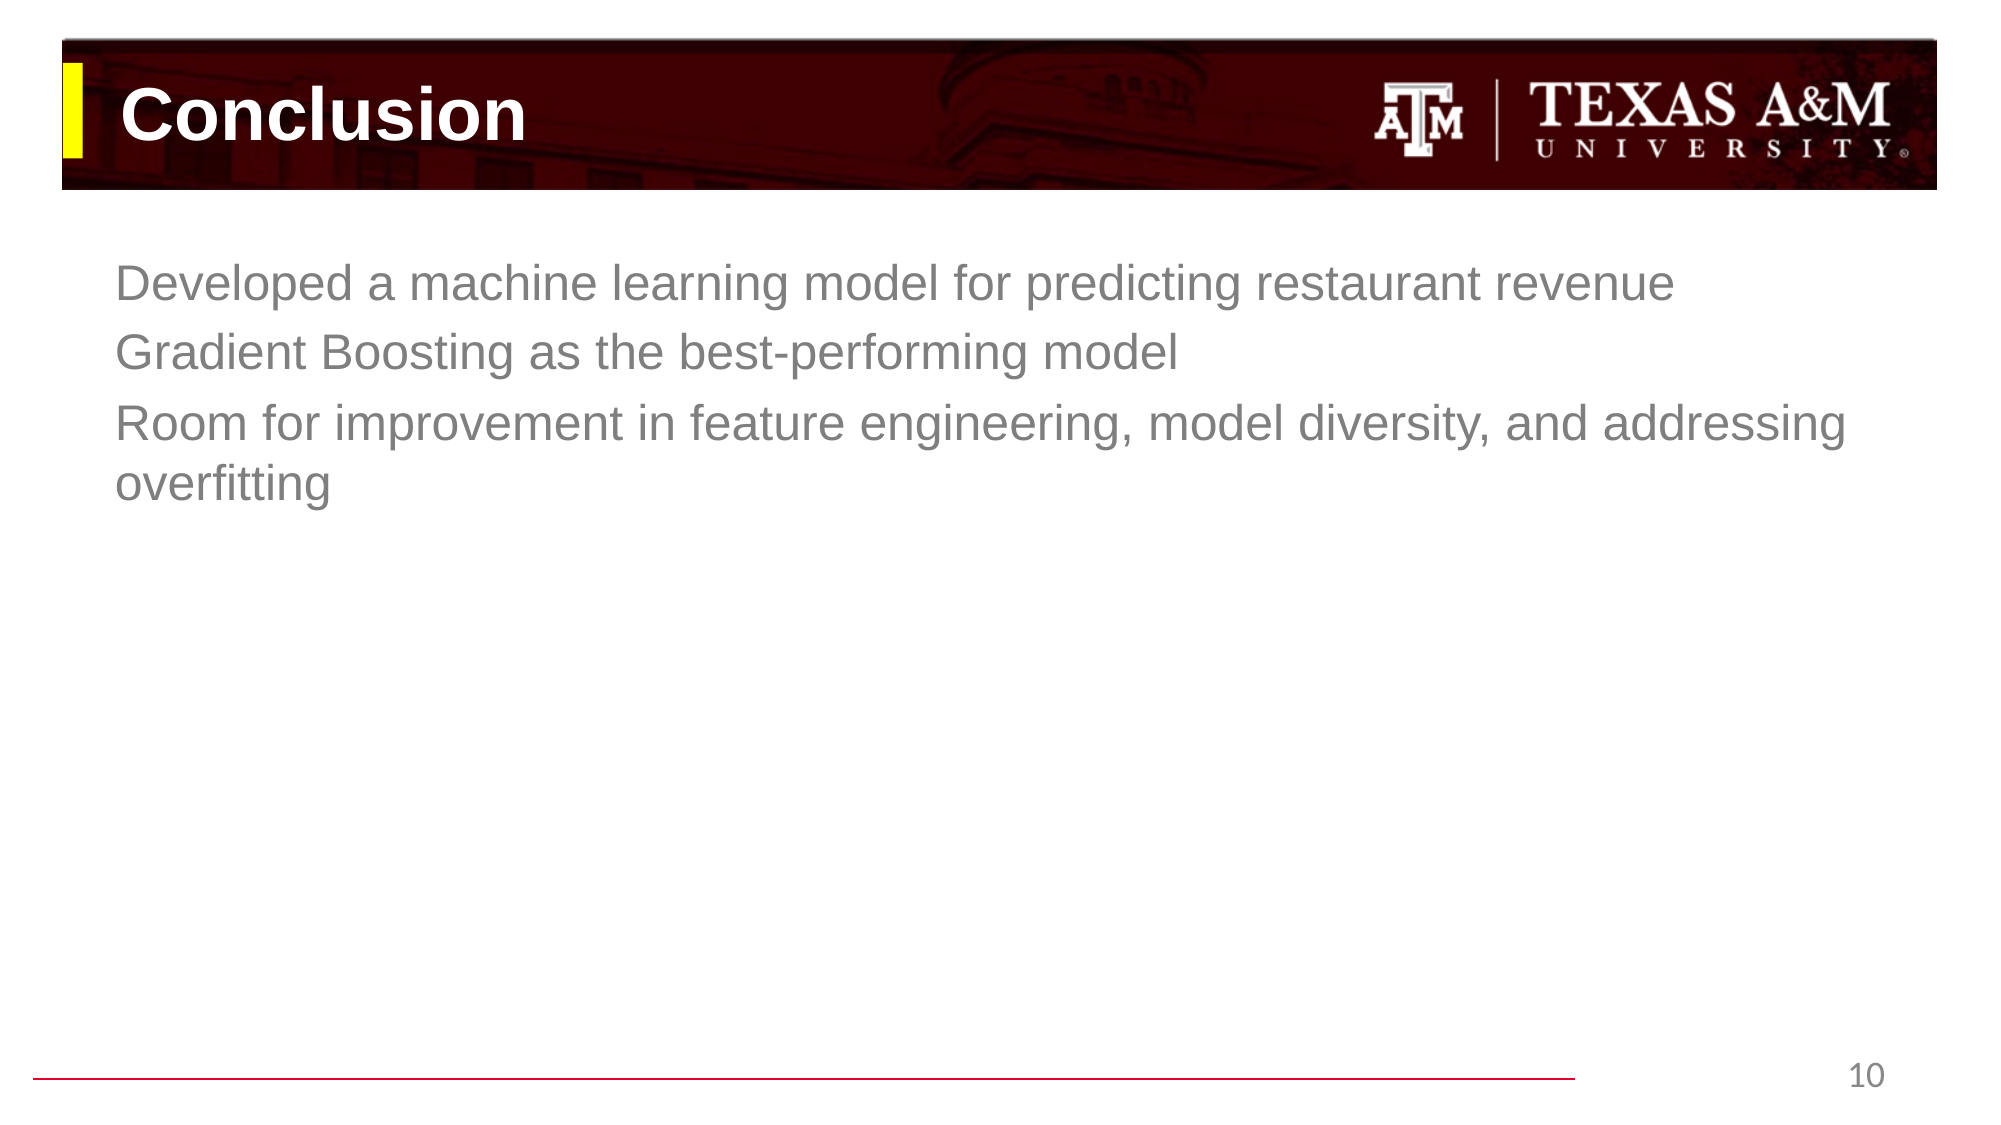

# Conclusion
Developed a machine learning model for predicting restaurant revenue
Gradient Boosting as the best-performing model
Room for improvement in feature engineering, model diversity, and addressing overfitting

10